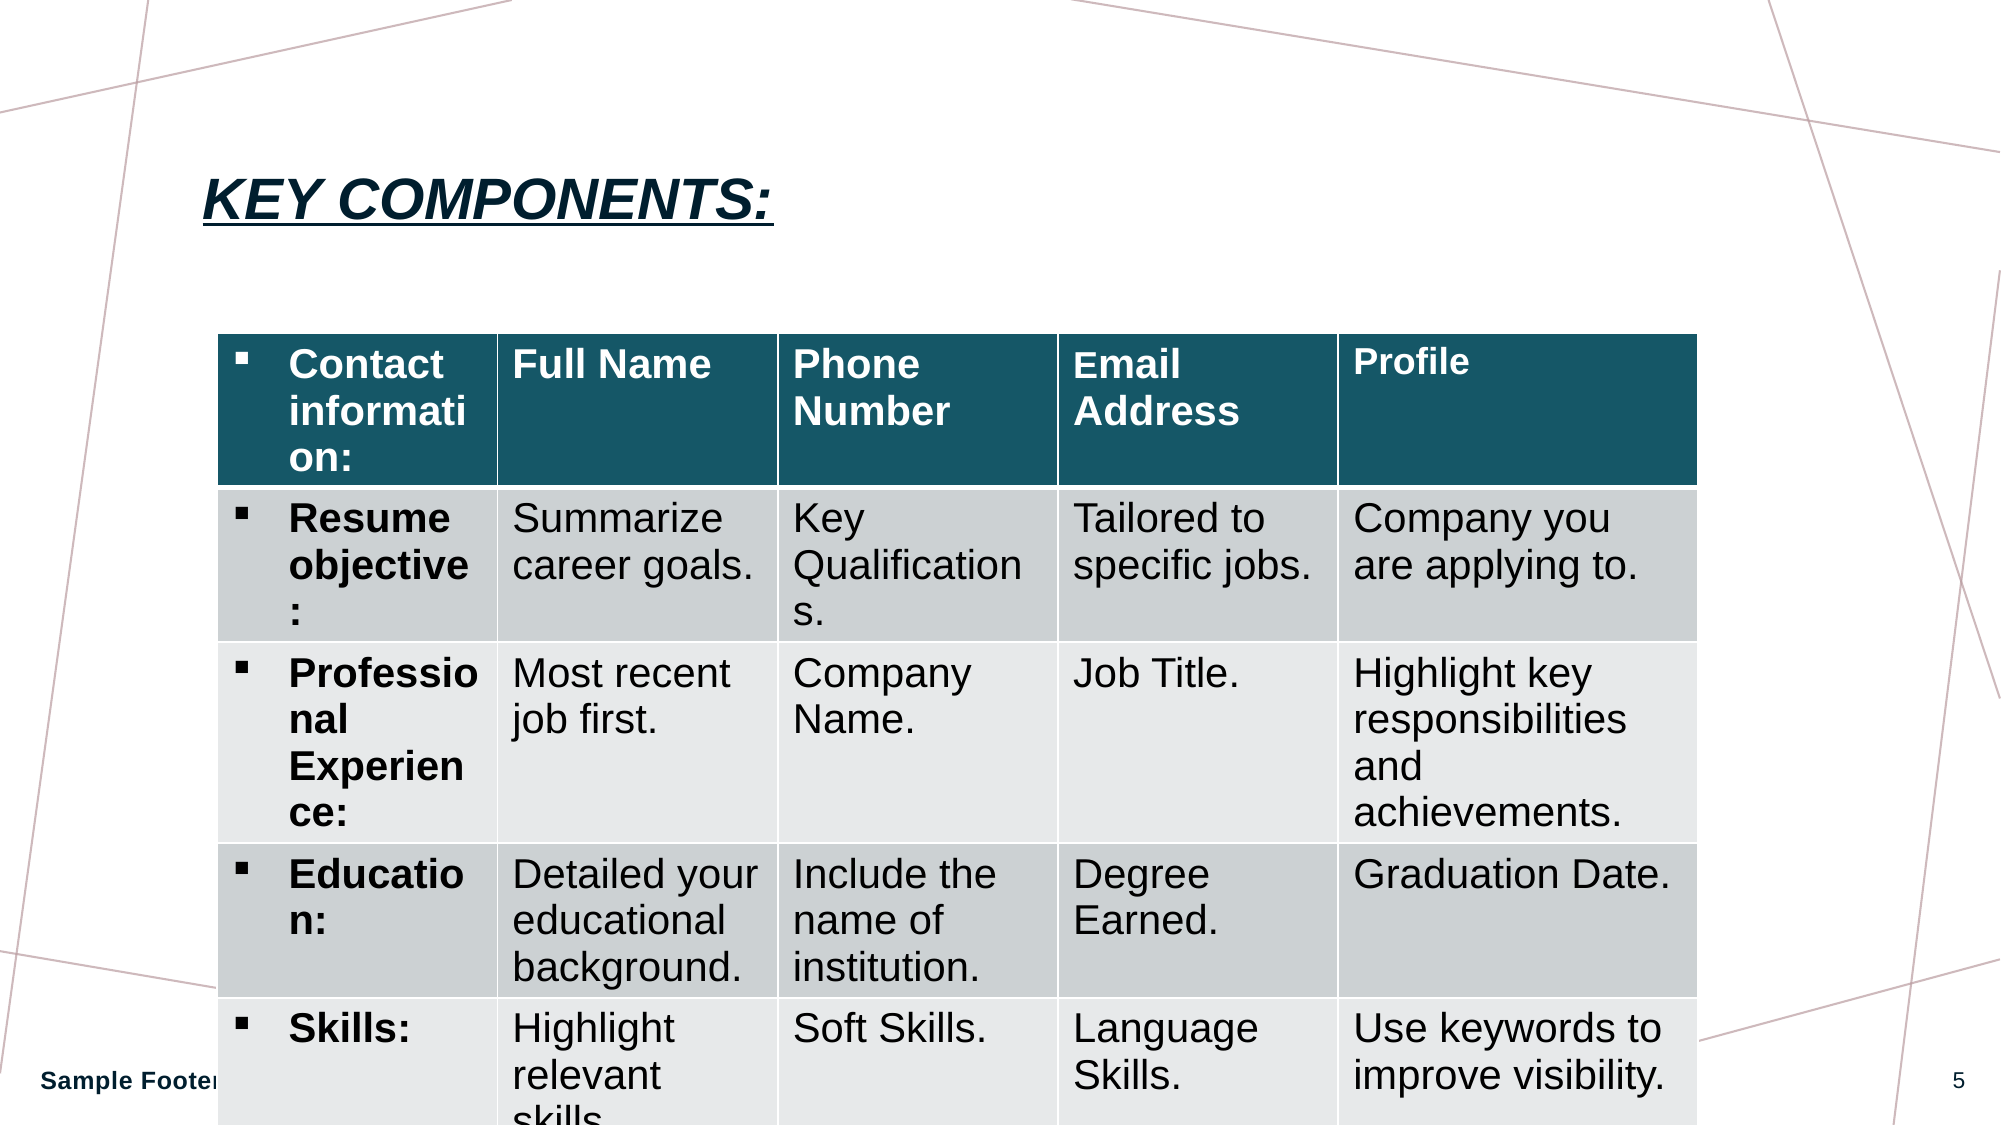

# KEY COMPONENTS:
| Contact information: | Full Name | Phone Number | Email Address | Profile |
| --- | --- | --- | --- | --- |
| Resume objective: | Summarize career goals. | Key Qualifications. | Tailored to specific jobs. | Company you are applying to. |
| Professional Experience: | Most recent job first. | Company Name. | Job Title. | Highlight key responsibilities and achievements. |
| Education: | Detailed your educational background. | Include the name of institution. | Degree Earned. | Graduation Date. |
| Skills: | Highlight relevant skills. | Soft Skills. | Language Skills. | Use keywords to improve visibility. |
Sample Footer Text
5